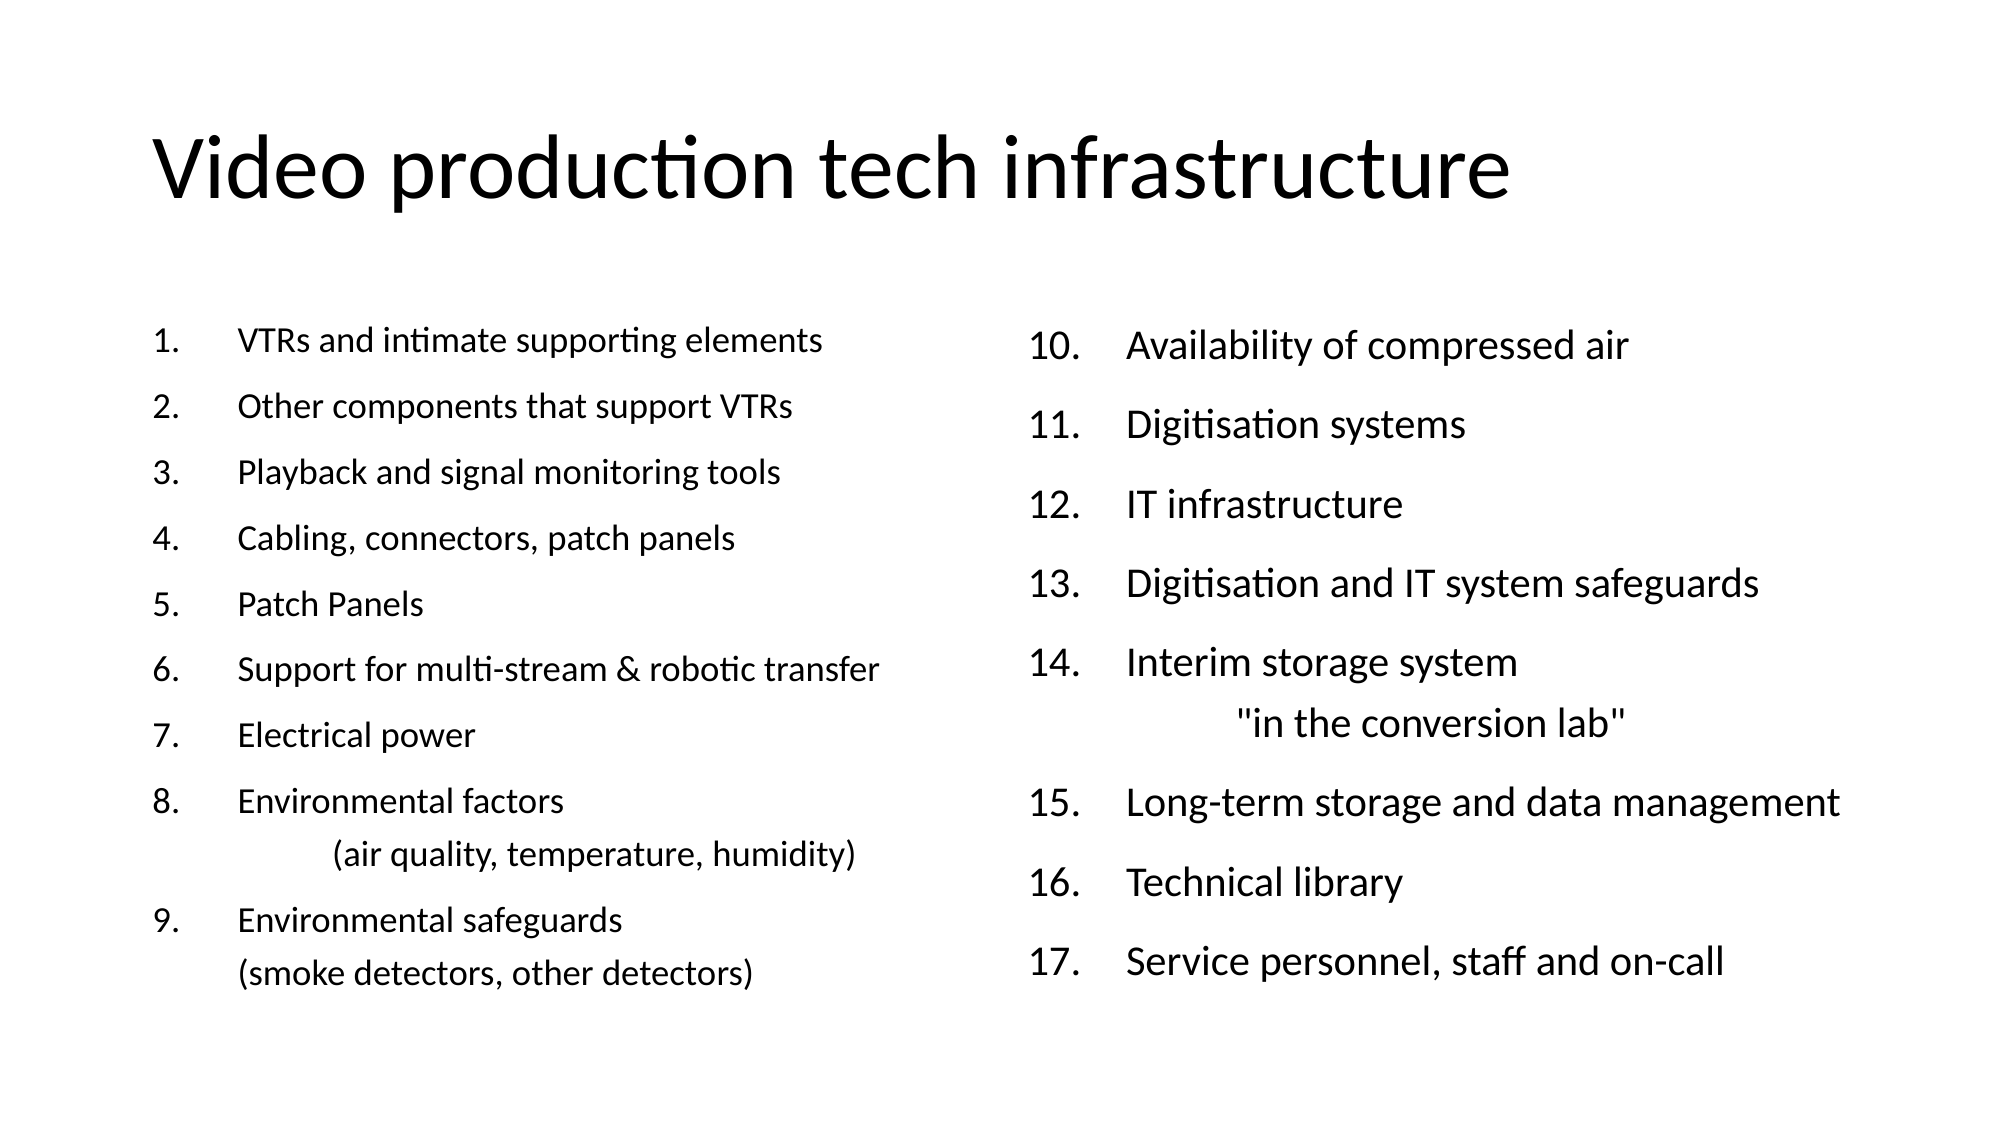

# Video production tech infrastructure
VTRs and intimate supporting elements
Other components that support VTRs
Playback and signal monitoring tools
Cabling, connectors, patch panels
Patch Panels
Support for multi-stream & robotic transfer
Electrical power
Environmental factors                                          	(air quality, temperature, humidity)
Environmental safeguards                            	(smoke detectors, other detectors)
Availability of compressed air
Digitisation systems
IT infrastructure
Digitisation and IT system safeguards
Interim storage system                          	     	"in the conversion lab"
Long-term storage and data management
Technical library
Service personnel, staff and on-call